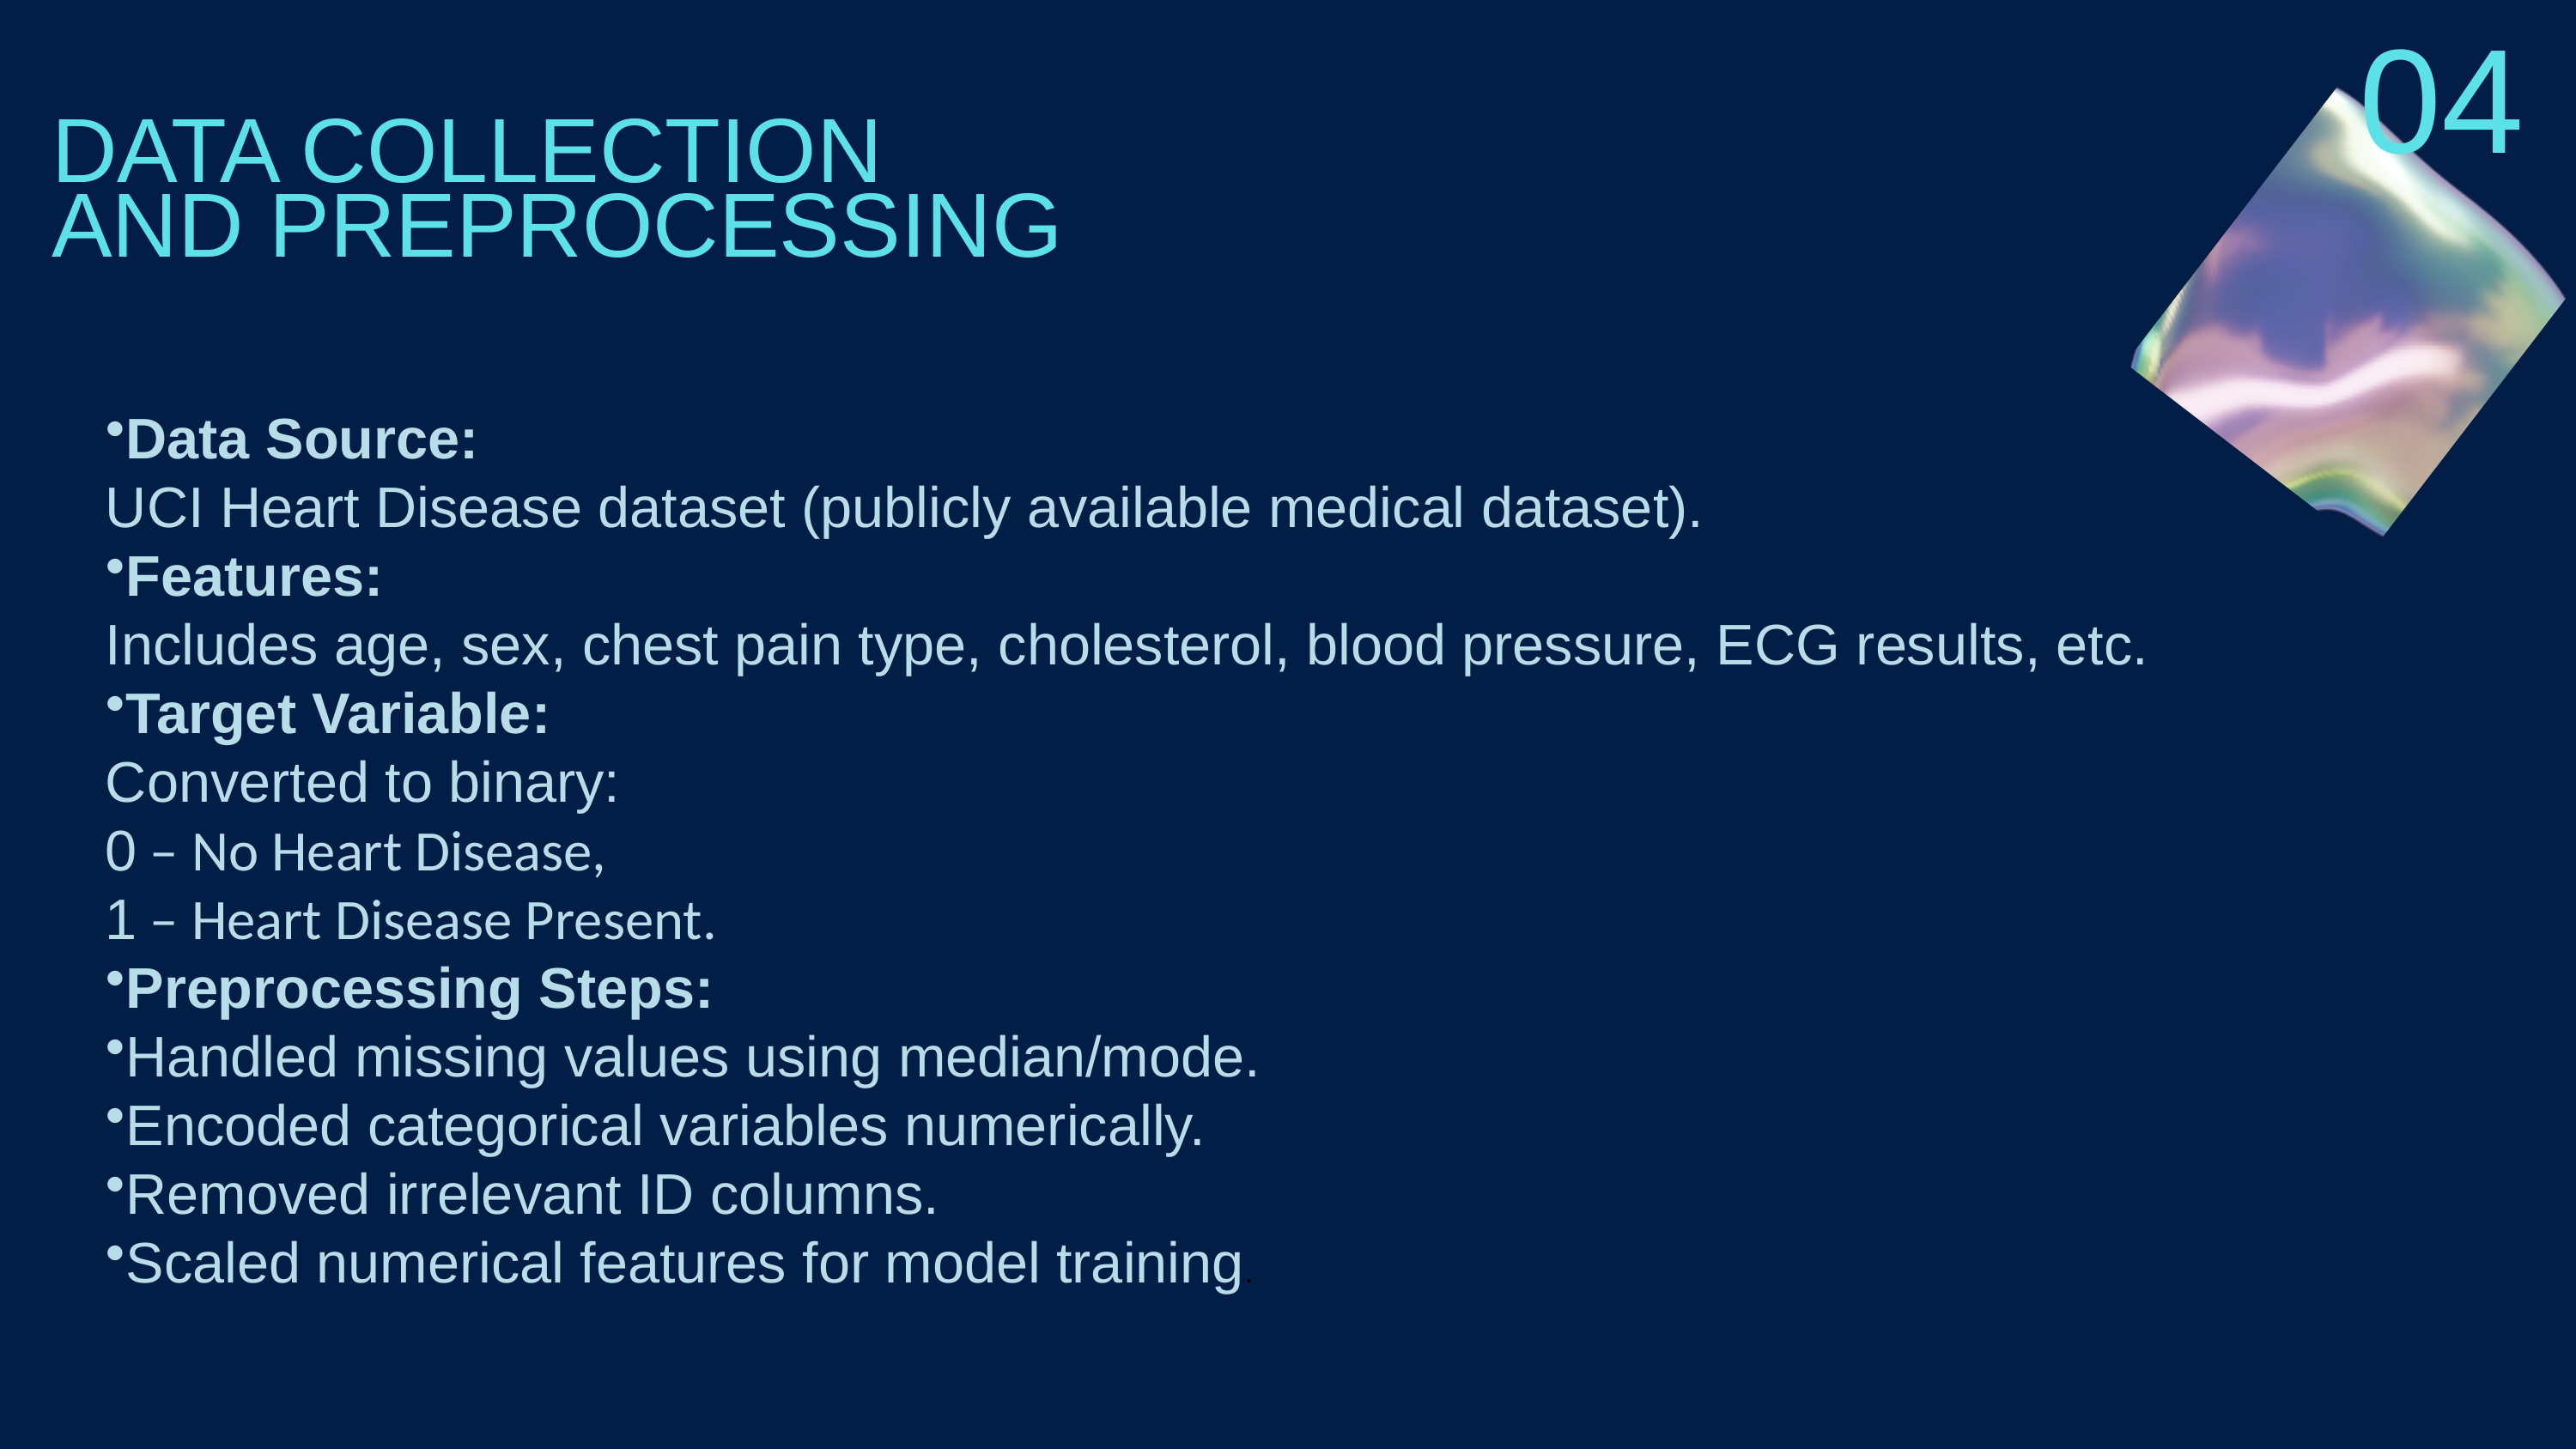

.

training.

.

04
DATA COLLECTION
AND PREPROCESSING

Data Source:
UCI Heart Disease dataset (publicly available medical dataset).
Features:
Includes age, sex, chest pain type, cholesterol, blood pressure, ECG results, etc.
Target Variable:
Converted to binary:
0 – No Heart Disease,
1 – Heart Disease Present.
Preprocessing Steps:
Handled missing values using median/mode.
Encoded categorical variables numerically.
Removed irrelevant ID columns.
Scaled numerical features for model training.